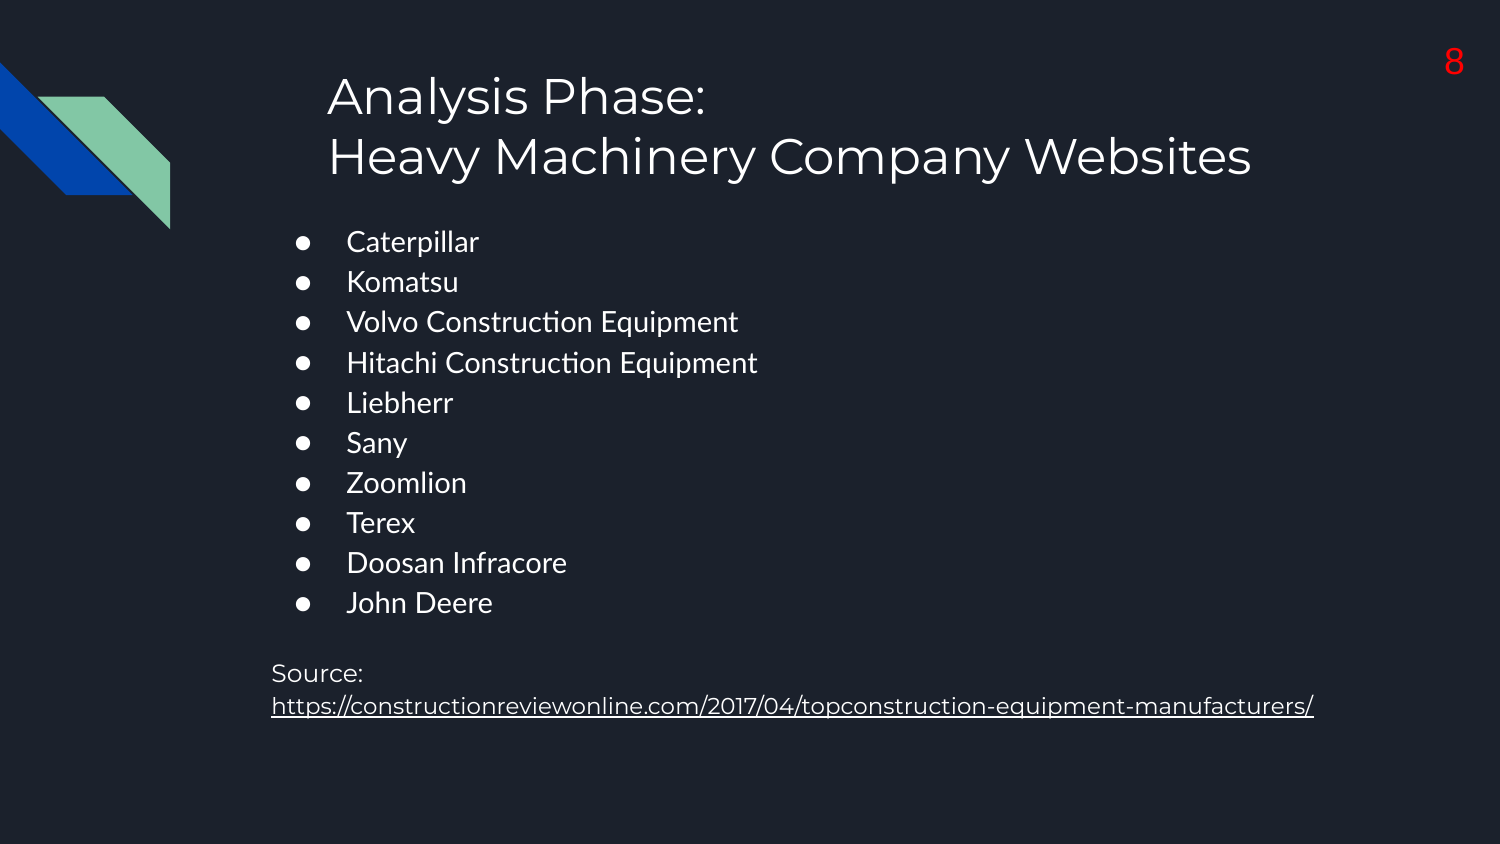

8
Analysis Phase:
Heavy Machinery Company Websites
Caterpillar
Komatsu
Volvo Construction Equipment
Hitachi Construction Equipment
Liebherr
Sany
Zoomlion
Terex
Doosan Infracore
John Deere
Source: https://constructionreviewonline.com/2017/04/topconstruction-equipment-manufacturers/